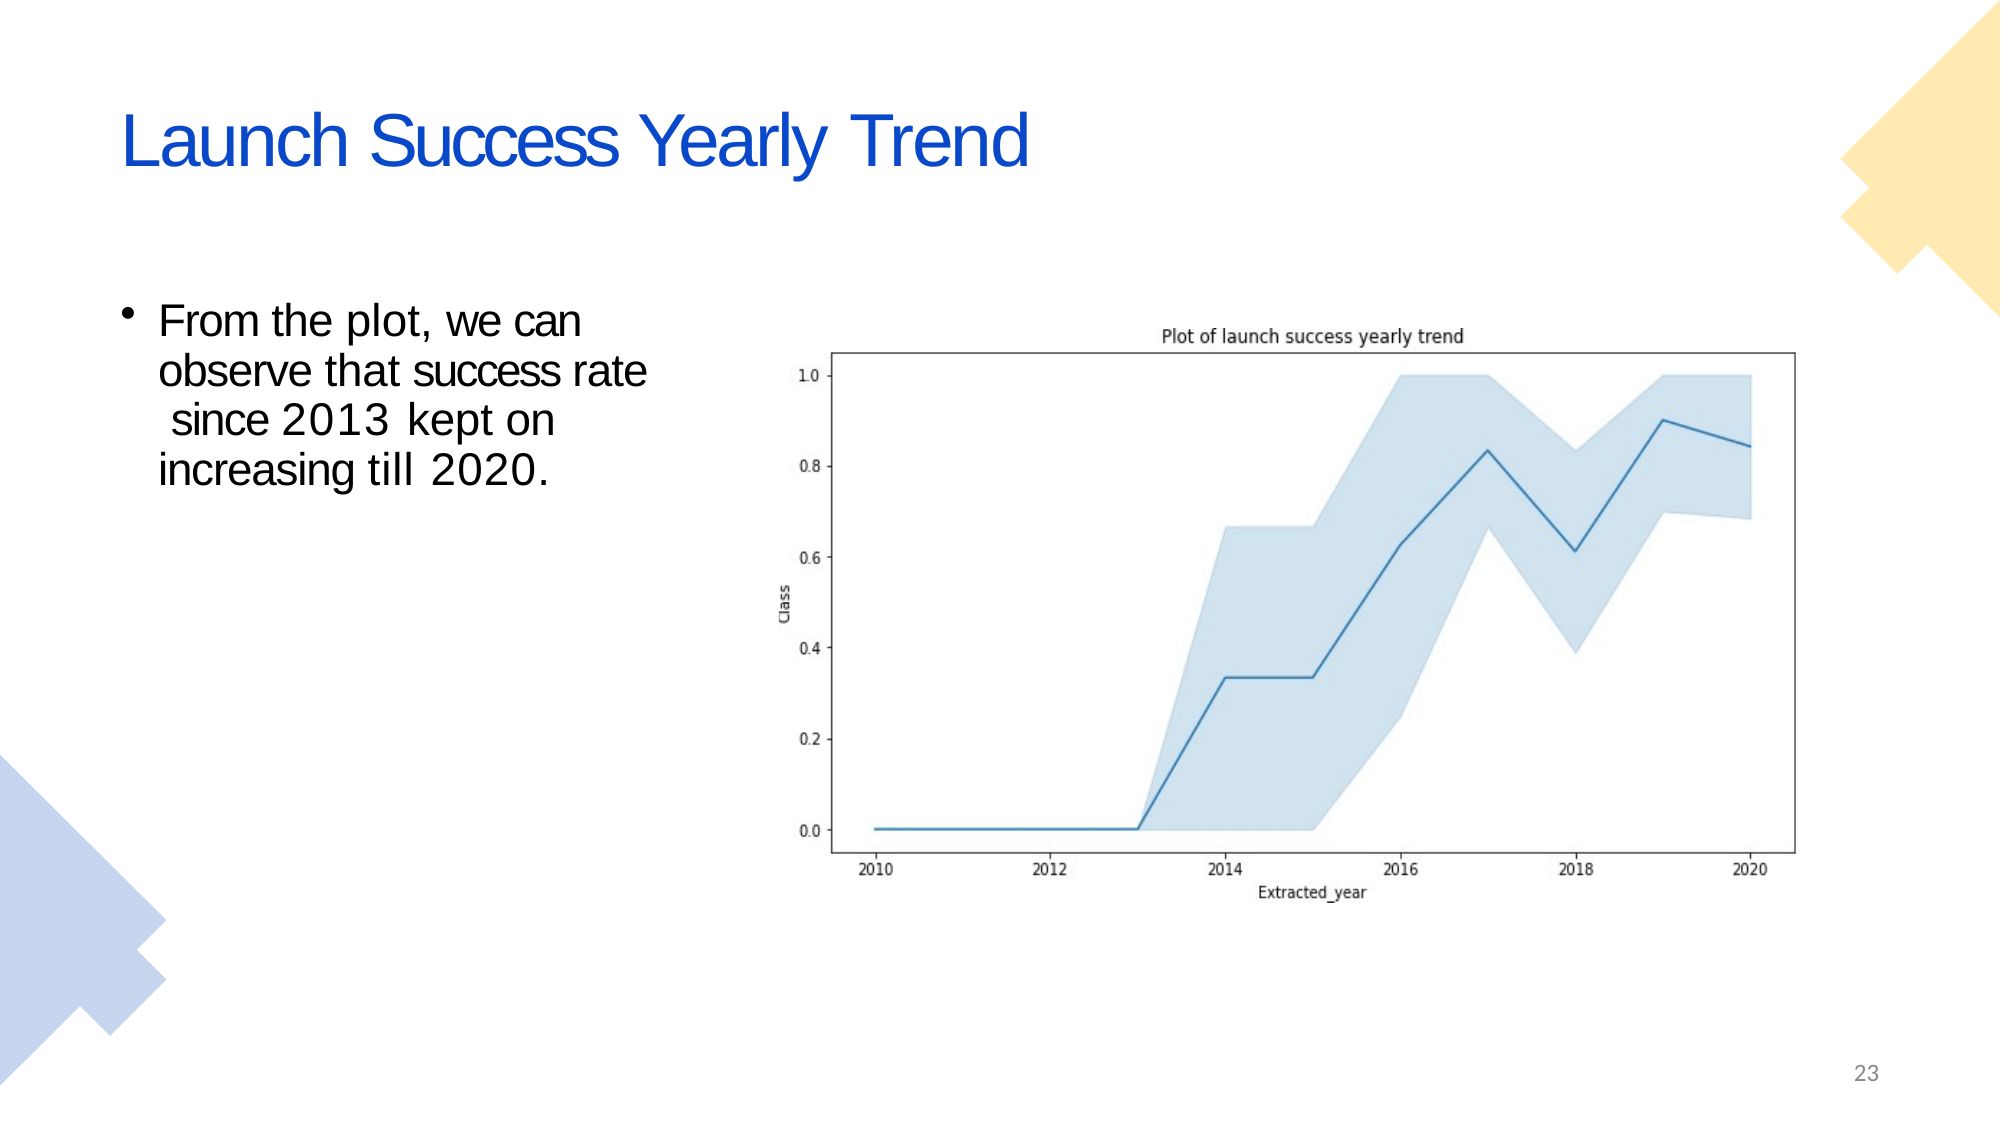

# Launch Success Yearly Trend
From the plot, we can  observe that success rate  since 2013 kept on  increasing till 2020.

23